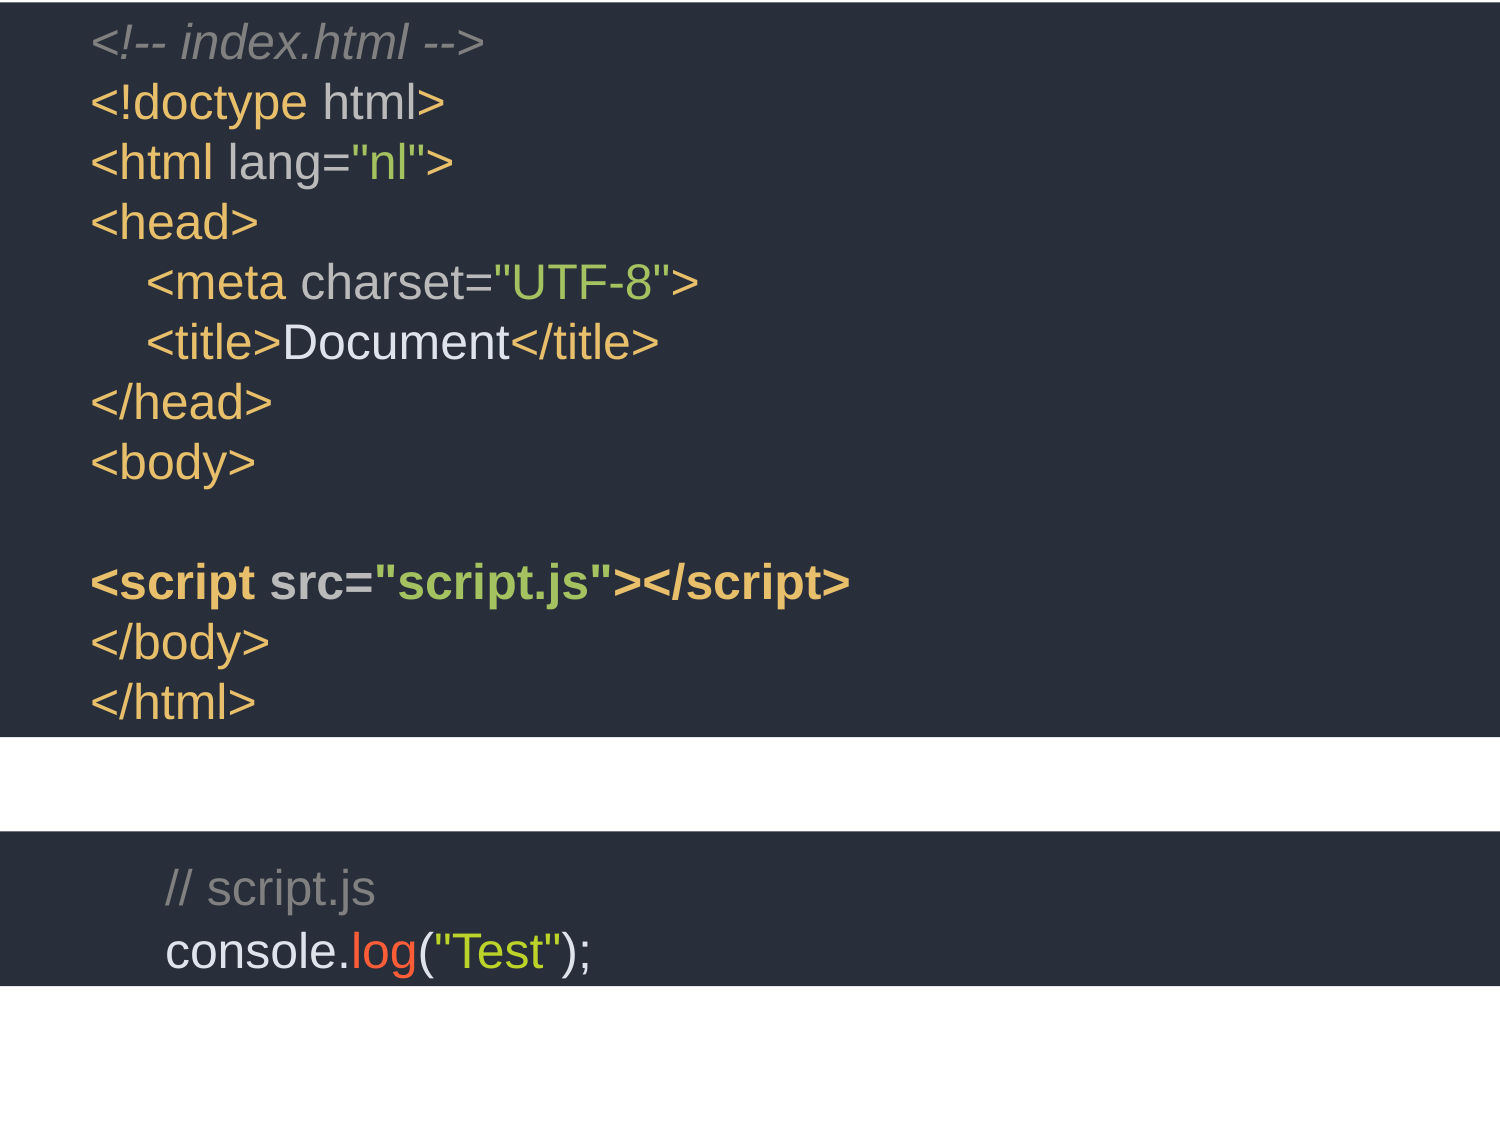

<!-- index.html -->
<!doctype html>
<html lang="nl">
<head>
    <meta charset="UTF-8">
    <title>Document</title>
</head>
<body>
<script src="script.js"></script>
</body>
</html>
	// script.js
	console.log("Test");